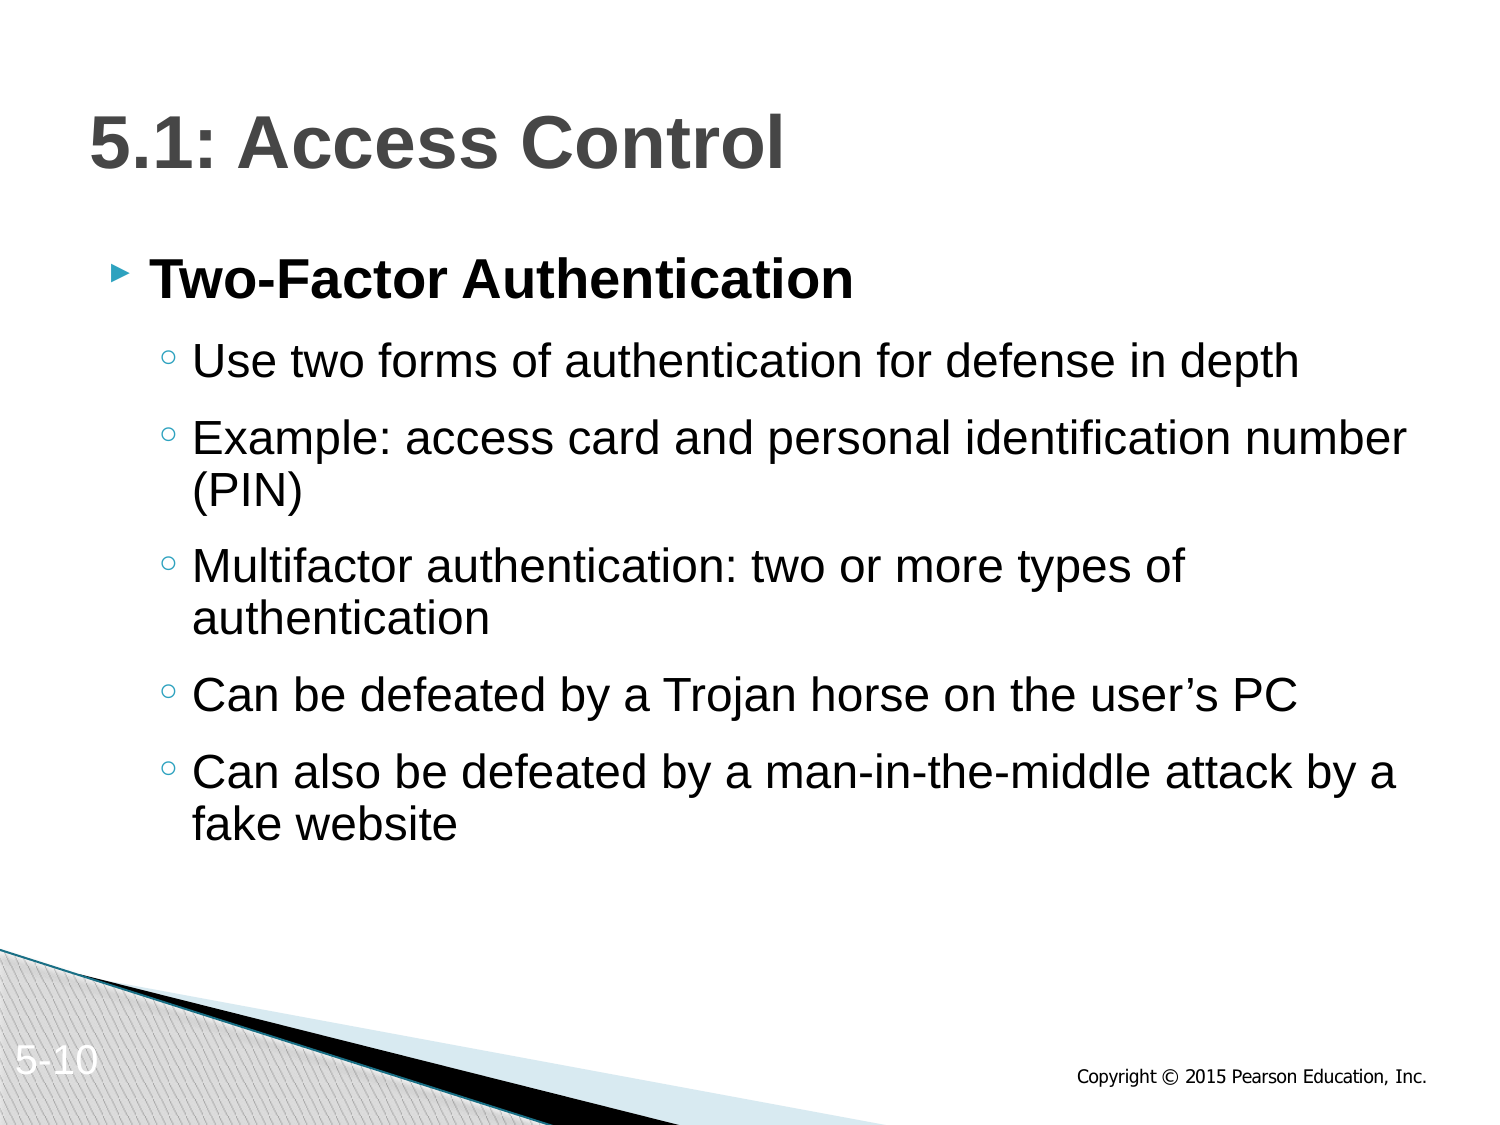

# 5.1: Access Control
Two-Factor Authentication
Use two forms of authentication for defense in depth
Example: access card and personal identification number (PIN)
Multifactor authentication: two or more types of authentication
Can be defeated by a Trojan horse on the user’s PC
Can also be defeated by a man-in-the-middle attack by a fake website

5-10